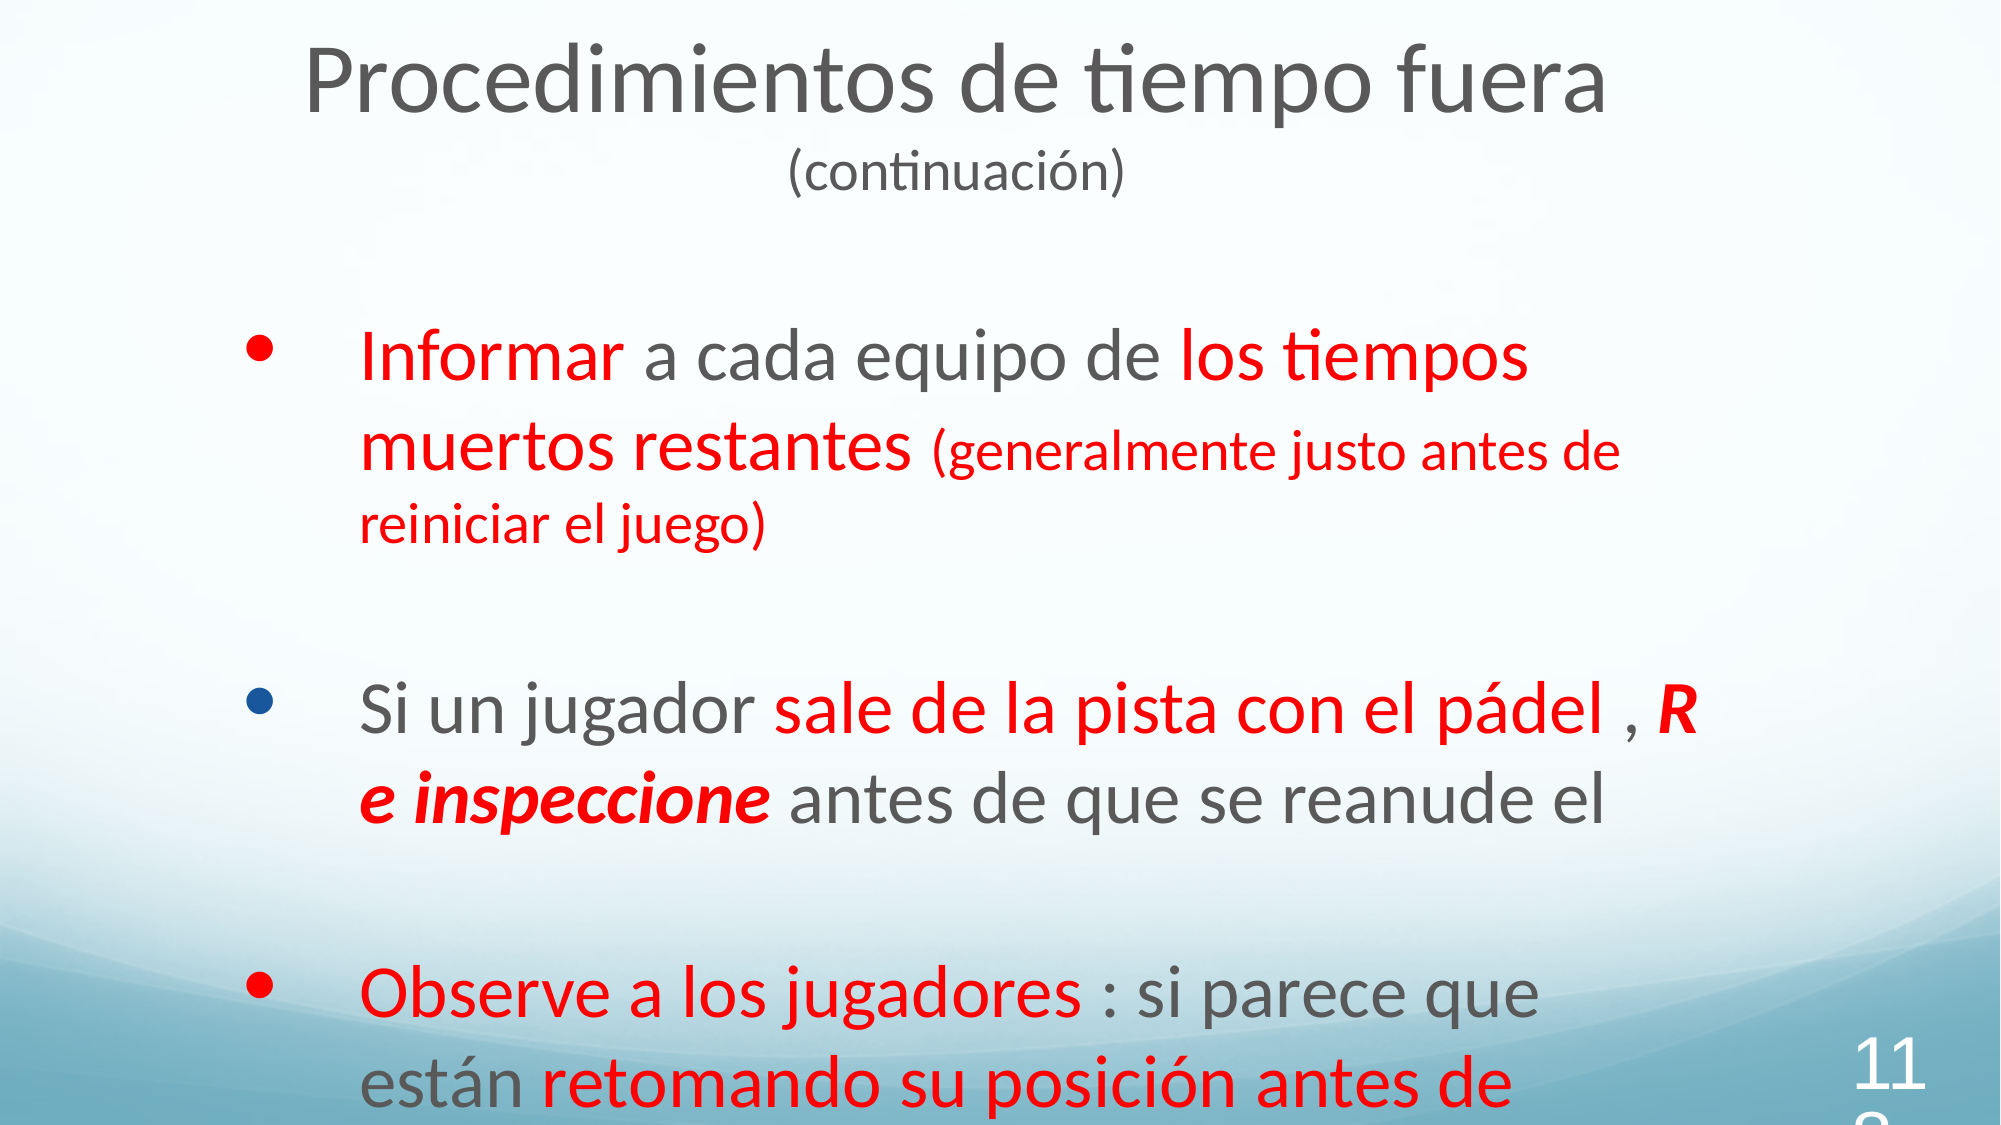

Procedimientos de tiempo fuera (continuación)

Informar a cada equipo de los tiempos muertos restantes (generalmente justo antes de reiniciar el juego)

Si un jugador sale de la pista con el pádel , R e inspeccione antes de que se reanude el

Observe a los jugadores : si parece que están retomando su posición antes de tiempo , muévase hacia su puesto y verifique que estén listos.
118